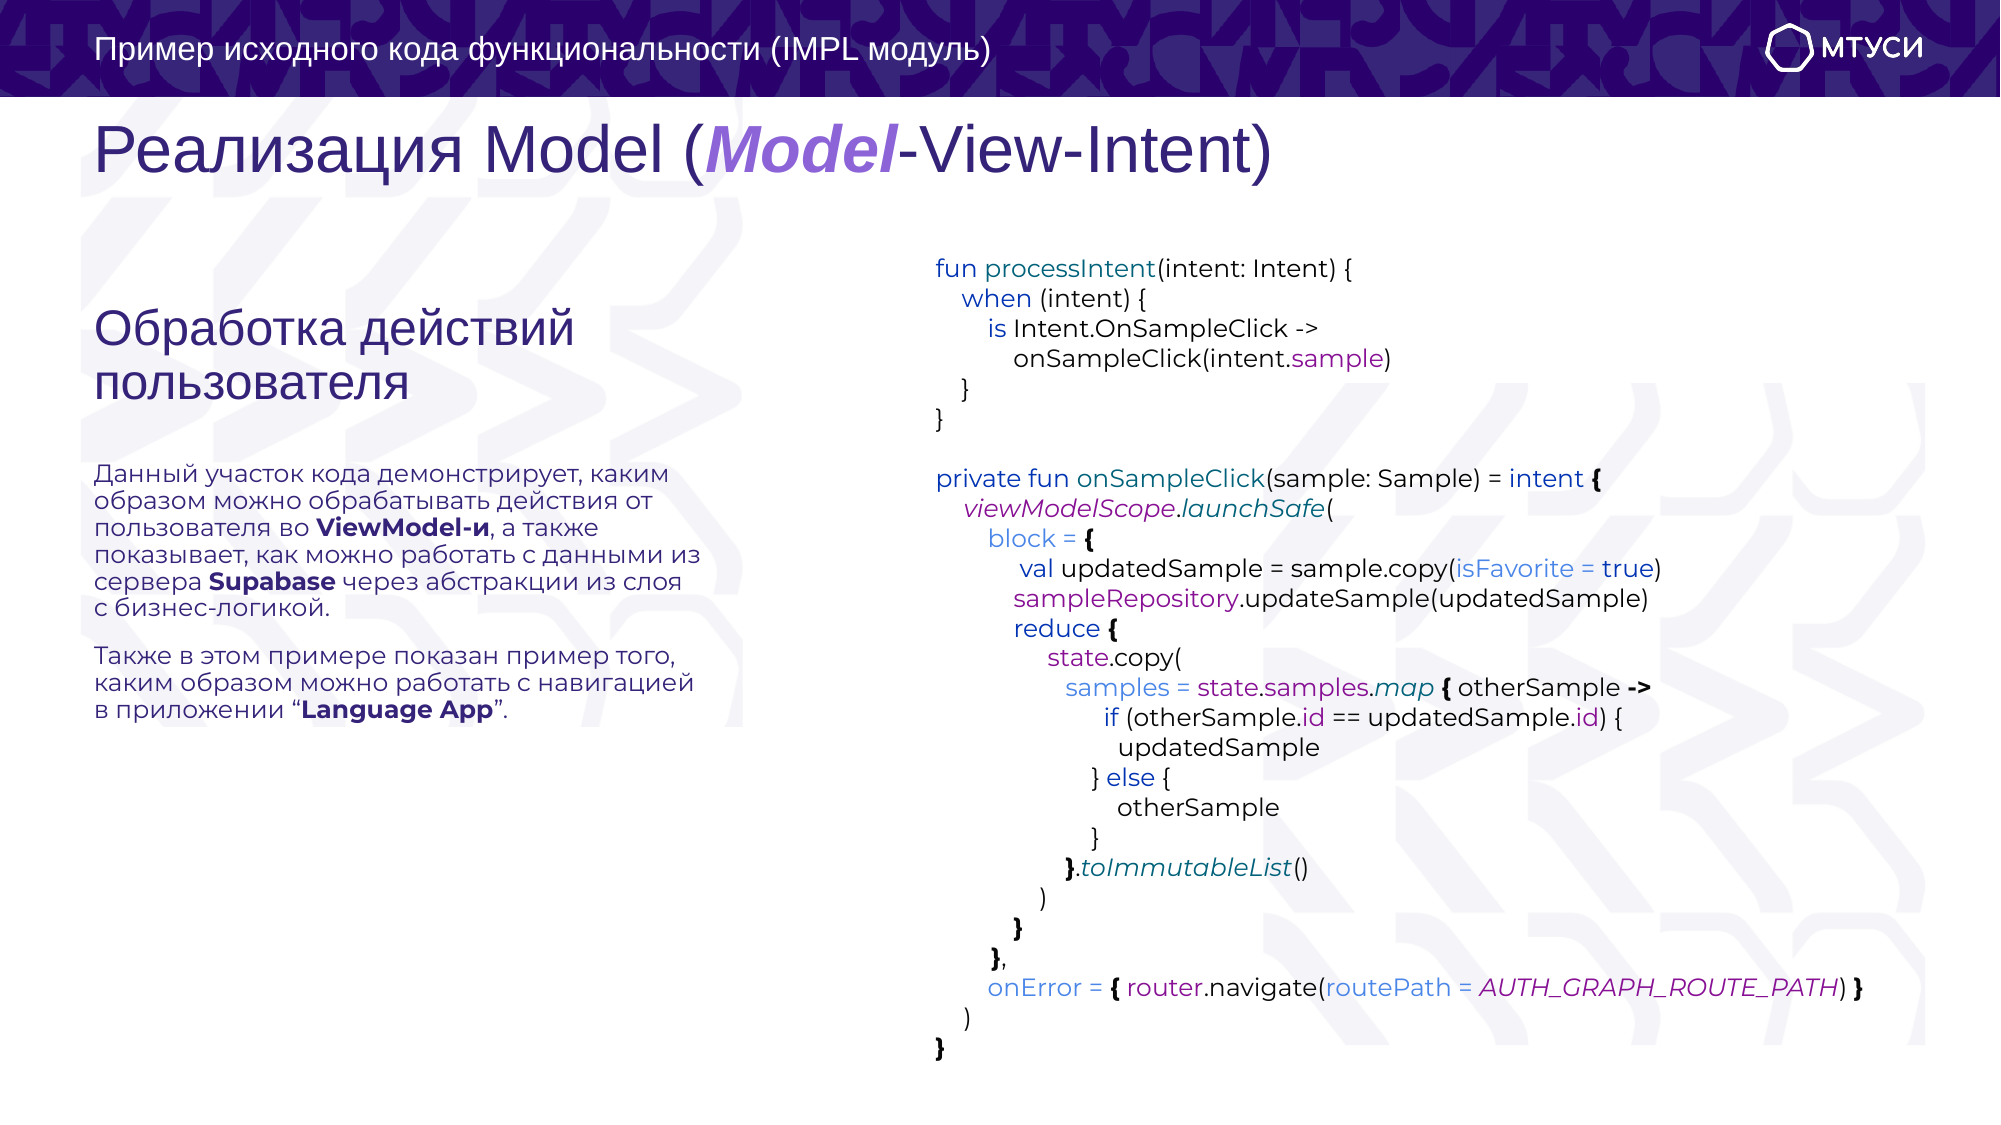

Пример исходного кода функциональности (IMPL модуль)
# Реализация Model (Model-View-Intent)
fun processIntent(intent: Intent) {
    when (intent) {
        is Intent.OnSampleClick ->
            onSampleClick(intent.sample)
    }
}

private fun onSampleClick(sample: Sample) = intent {
    viewModelScope.launchSafe(
        block = {
            val updatedSample = sample.copy(isFavorite = true)
            sampleRepository.updateSample(updatedSample)
            reduce {
                state.copy(
                    samples = state.samples.map { otherSample ->
                        if (otherSample.id == updatedSample.id) {
                            updatedSample
                        } else {
                            otherSample
                        }
                    }.toImmutableList()
                )
            }
        },
        onError = { router.navigate(routePath = AUTH_GRAPH_ROUTE_PATH) }
    )
}

Обработка действий пользователя
Данный участок кода демонстрирует, каким образом можно обрабатывать действия от пользователя во ViewModel-и, а также показывает, как можно работать с данными из сервера Supabase через абстракции из слоя с бизнес-логикой.
Также в этом примере показан пример того, каким образом можно работать с навигацией в приложении “Language App”.